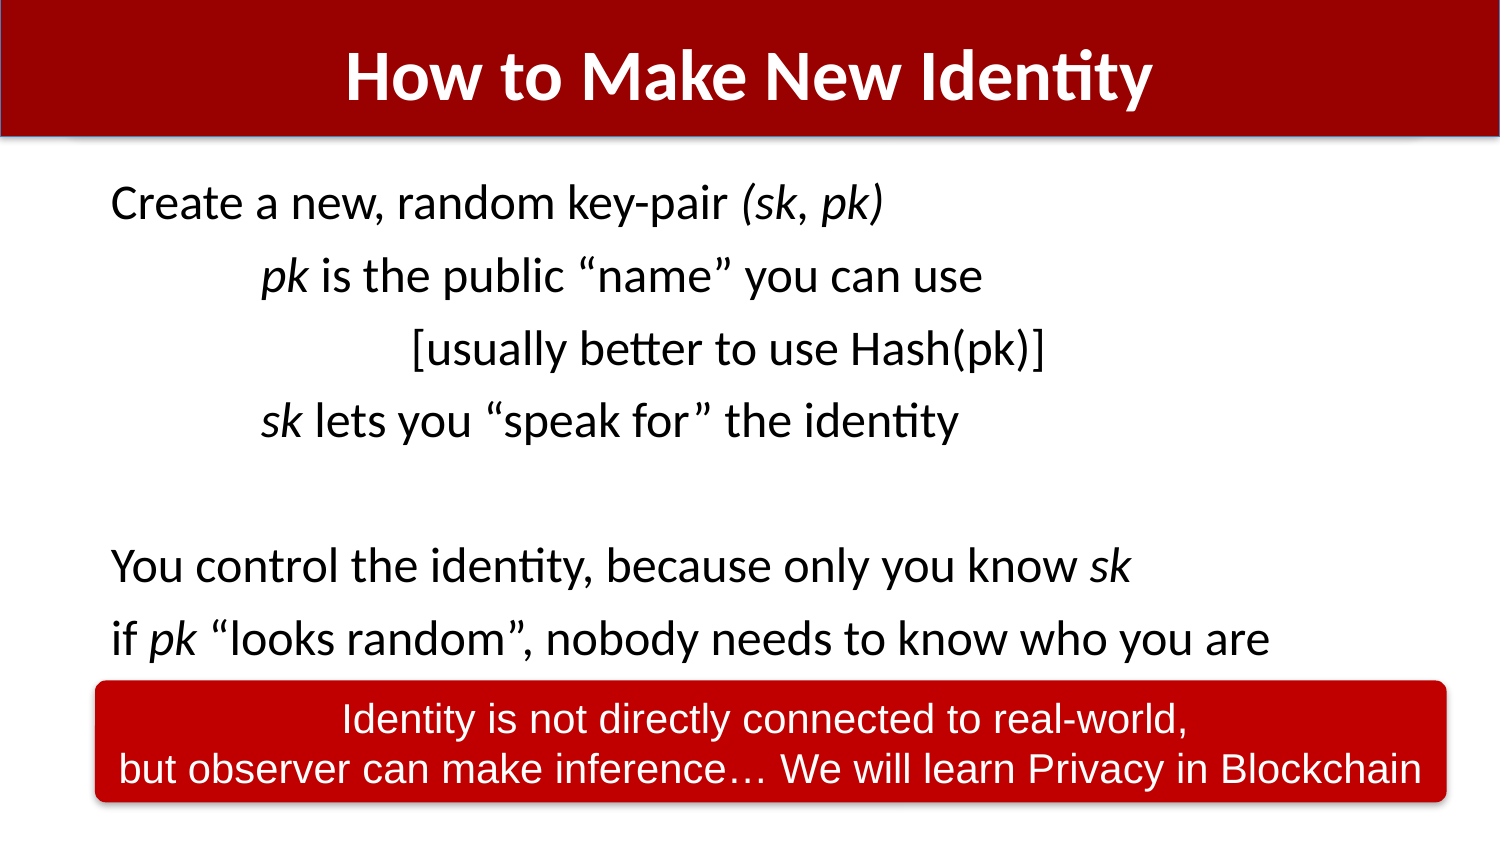

# How to Make New Identity
Create a new, random key-pair (sk, pk)
	pk is the public “name” you can use
		[usually better to use Hash(pk)]
	sk lets you “speak for” the identity

You control the identity, because only you know sk
if pk “looks random”, nobody needs to know who you are

Identity is not directly connected to real-world,
but observer can make inference… We will learn Privacy in Blockchain